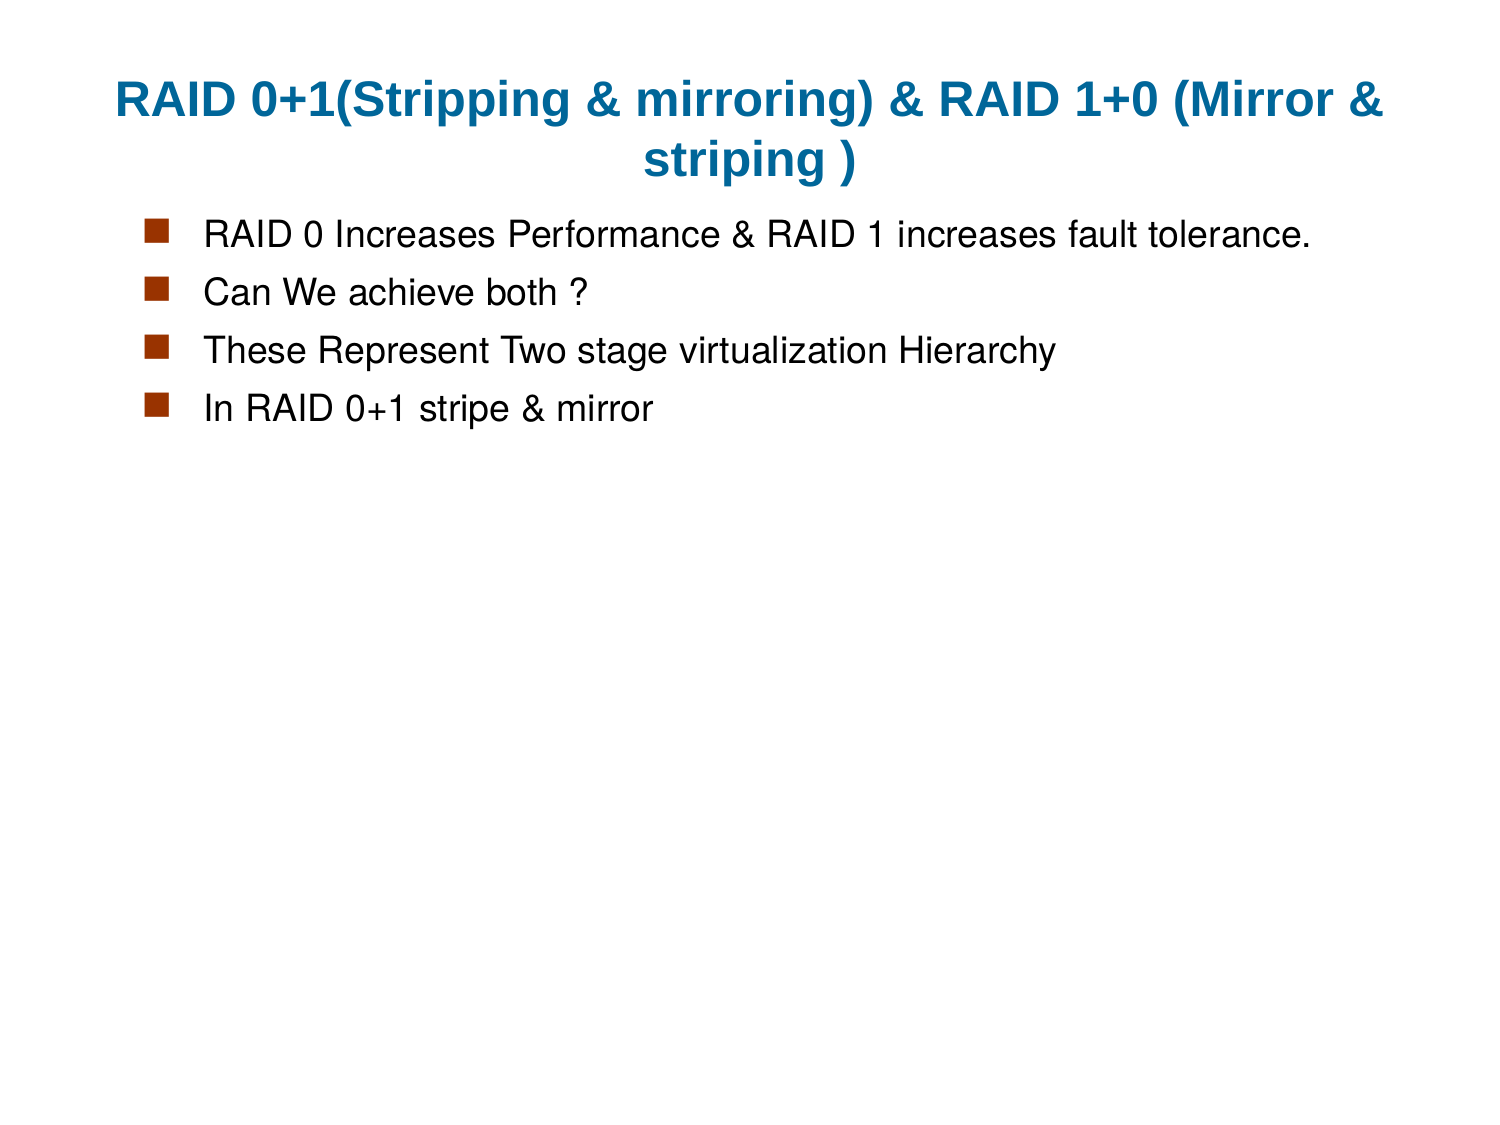

# RAID 0+1(Stripping & mirroring) & RAID 1+0 (Mirror & striping )
RAID 0 Increases Performance & RAID 1 increases fault tolerance.
Can We achieve both ?
These Represent Two stage virtualization Hierarchy
In RAID 0+1 stripe & mirror